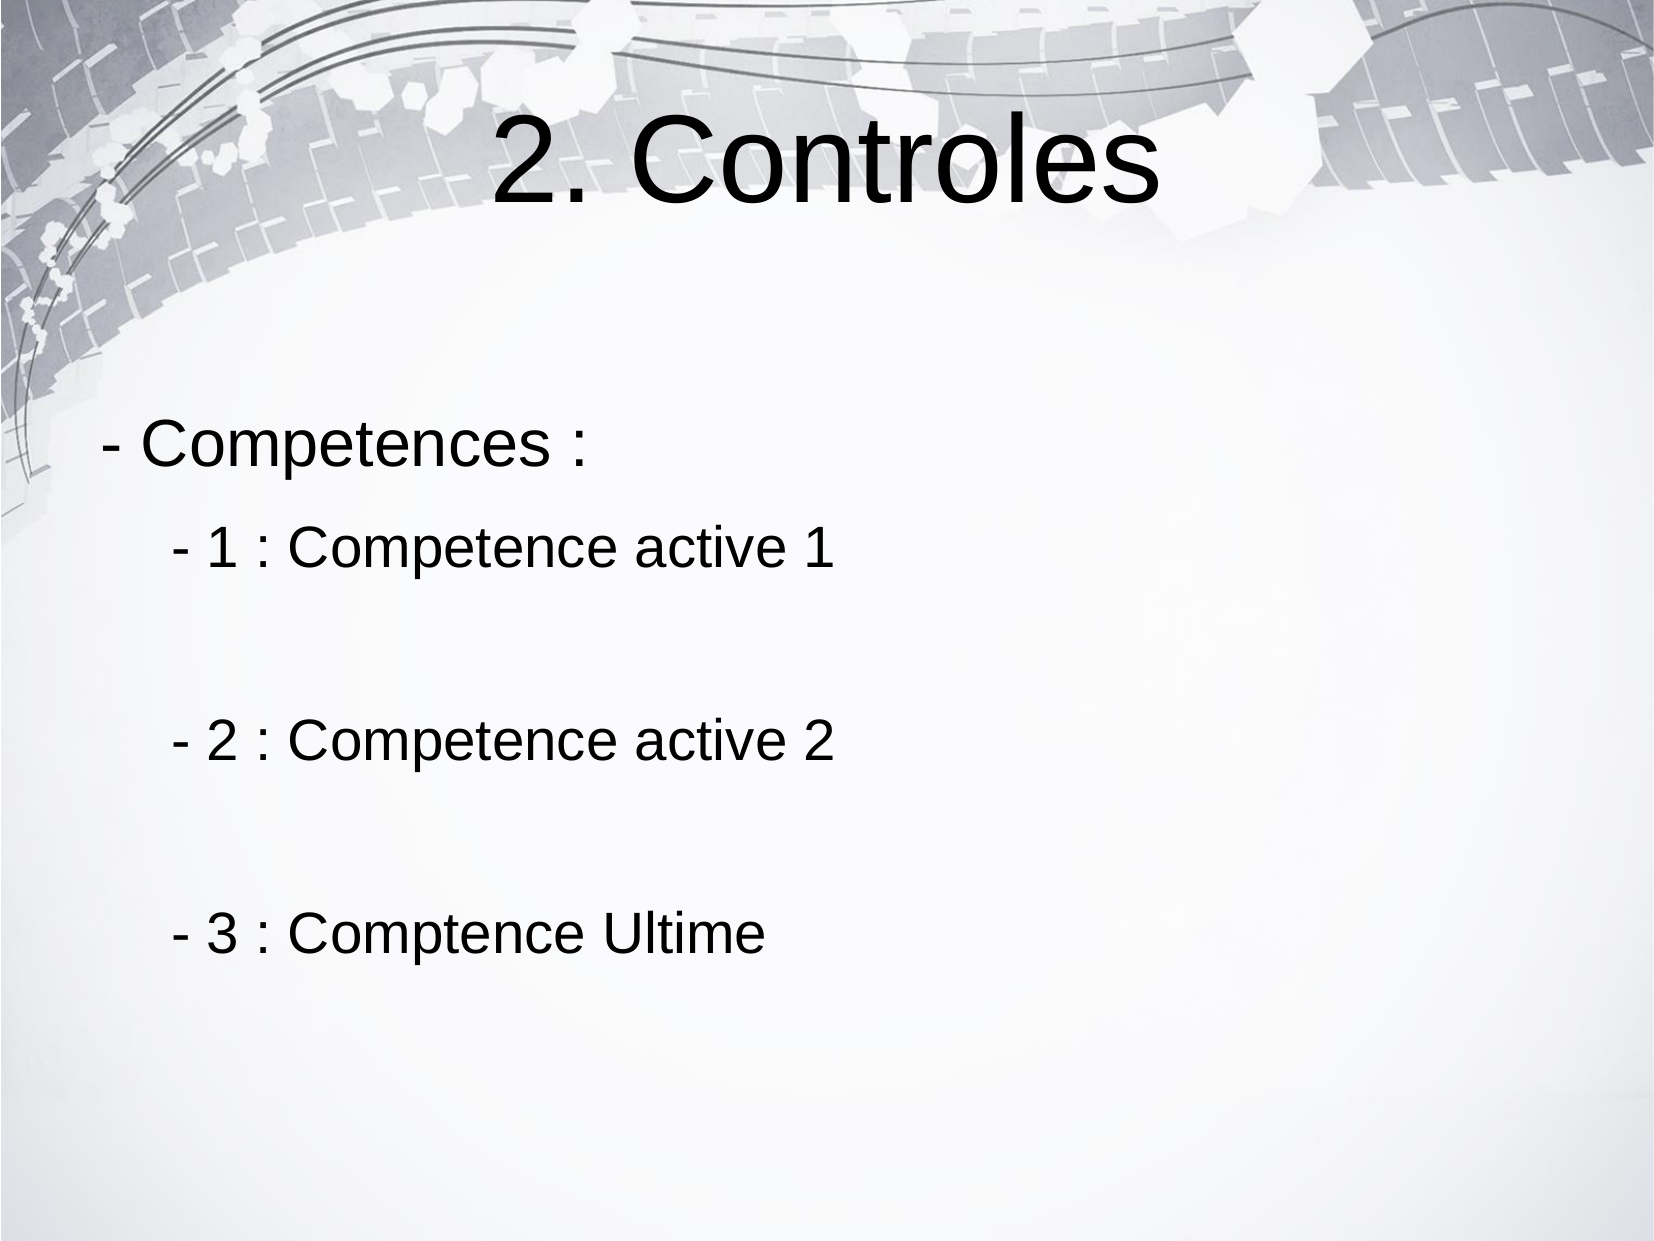

2. Controles

- Competences :
- 1 : Competence active 1

- 2 : Competence active 2

- 3 : Comptence Ultime